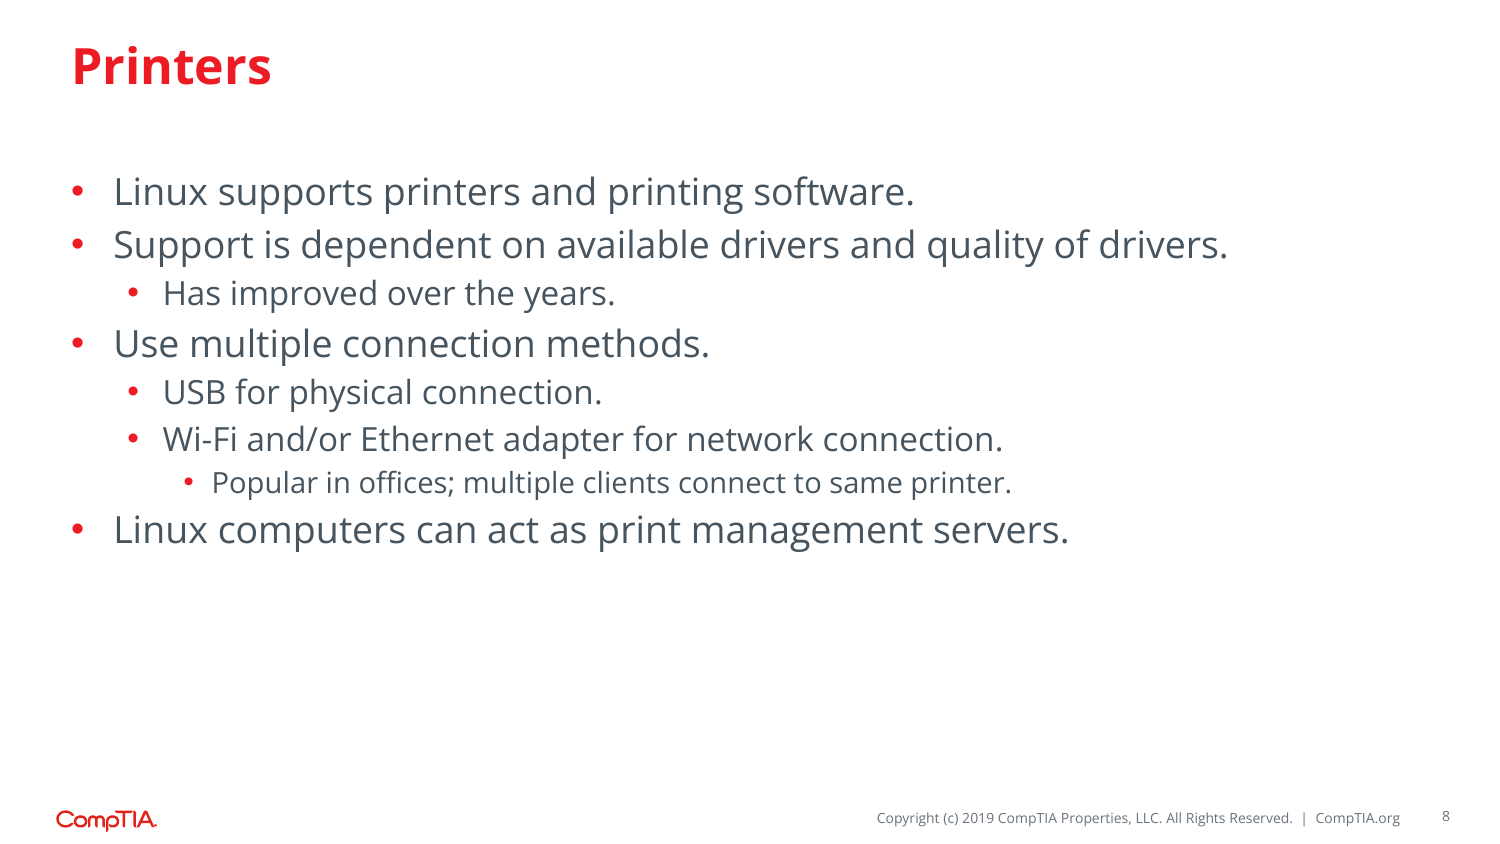

# Printers
Linux supports printers and printing software.
Support is dependent on available drivers and quality of drivers.
Has improved over the years.
Use multiple connection methods.
USB for physical connection.
Wi-Fi and/or Ethernet adapter for network connection.
Popular in offices; multiple clients connect to same printer.
Linux computers can act as print management servers.
8